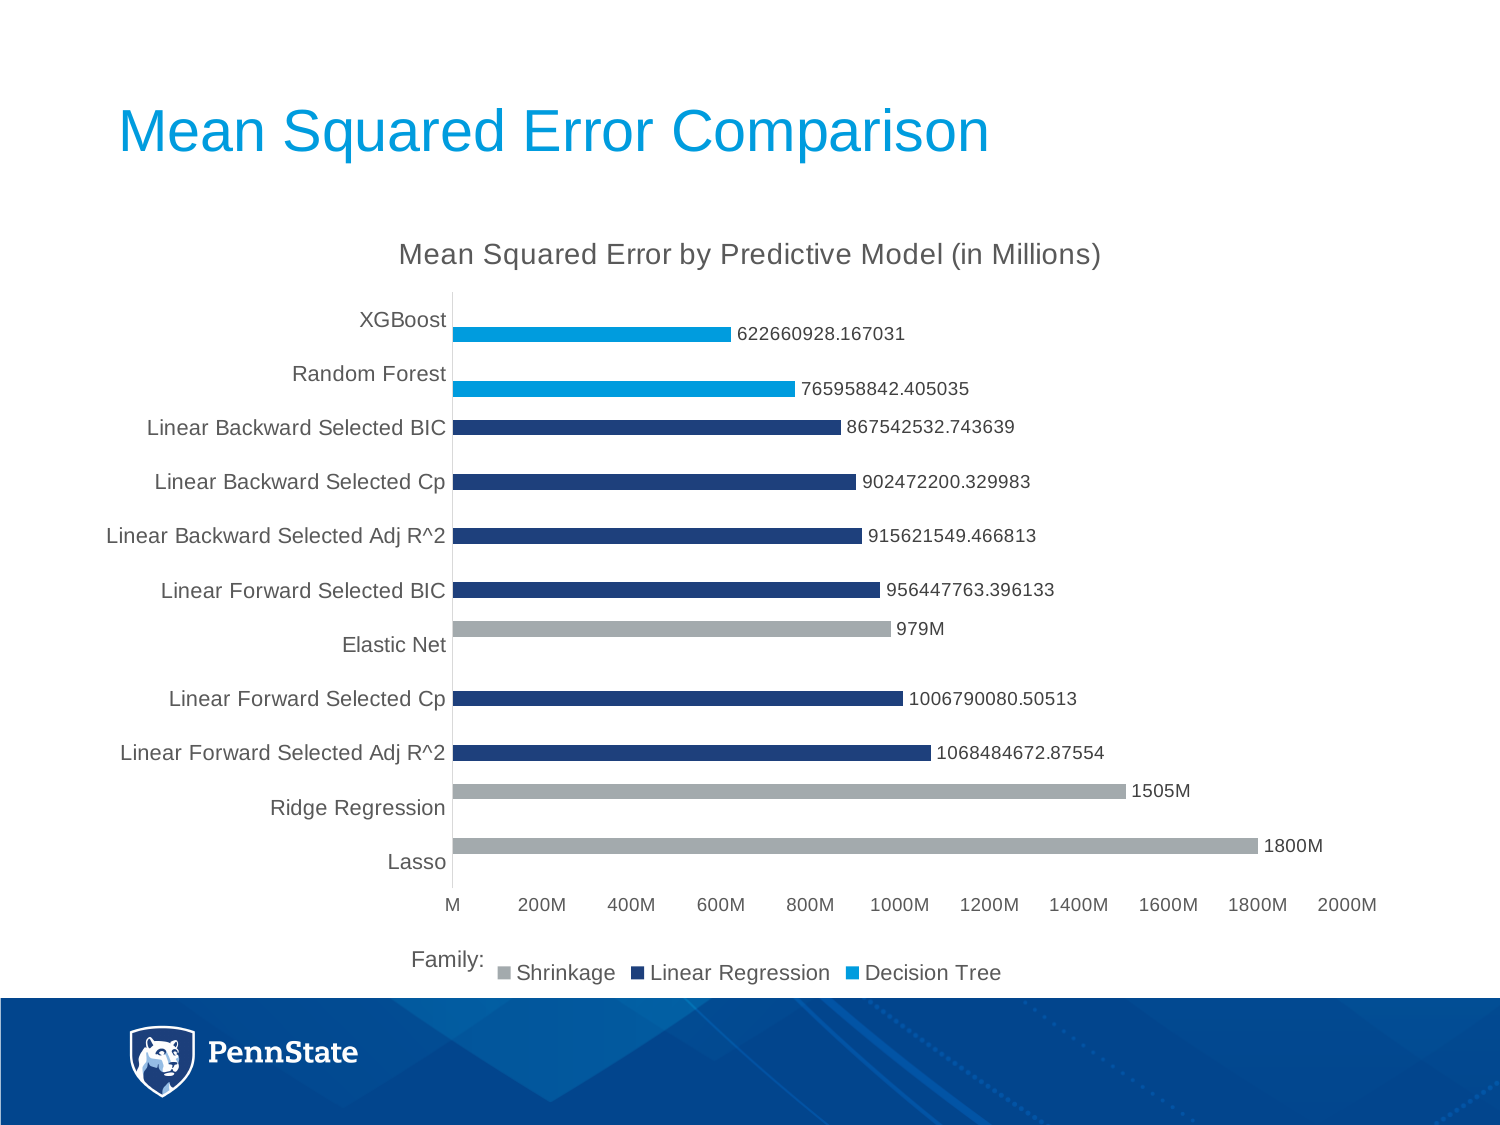

# Mean Squared Error Comparison

### Chart: Mean Squared Error by Predictive Model (in Millions)

| Category | Decision Tree | Linear Regression | Shrinkage |
|---|---|---|---|
| Lasso | None | None | 1800027642.07523 |
| Ridge Regression | None | None | 1504535229.32039 |
| Linear Forward Selected Adj R^2 | None | 1068484672.87554 | None |
| Linear Forward Selected Cp | None | 1006790080.50513 | None |
| Elastic Net | None | None | 979198971.670971 |
| Linear Forward Selected BIC | None | 956447763.396133 | None |
| Linear Backward Selected Adj R^2 | None | 915621549.466813 | None |
| Linear Backward Selected Cp | None | 902472200.329983 | None |
| Linear Backward Selected BIC | None | 867542532.743639 | None |
| Random Forest | 765958842.405035 | None | None |
| XGBoost | 622660928.167031 | None | None |
Family: